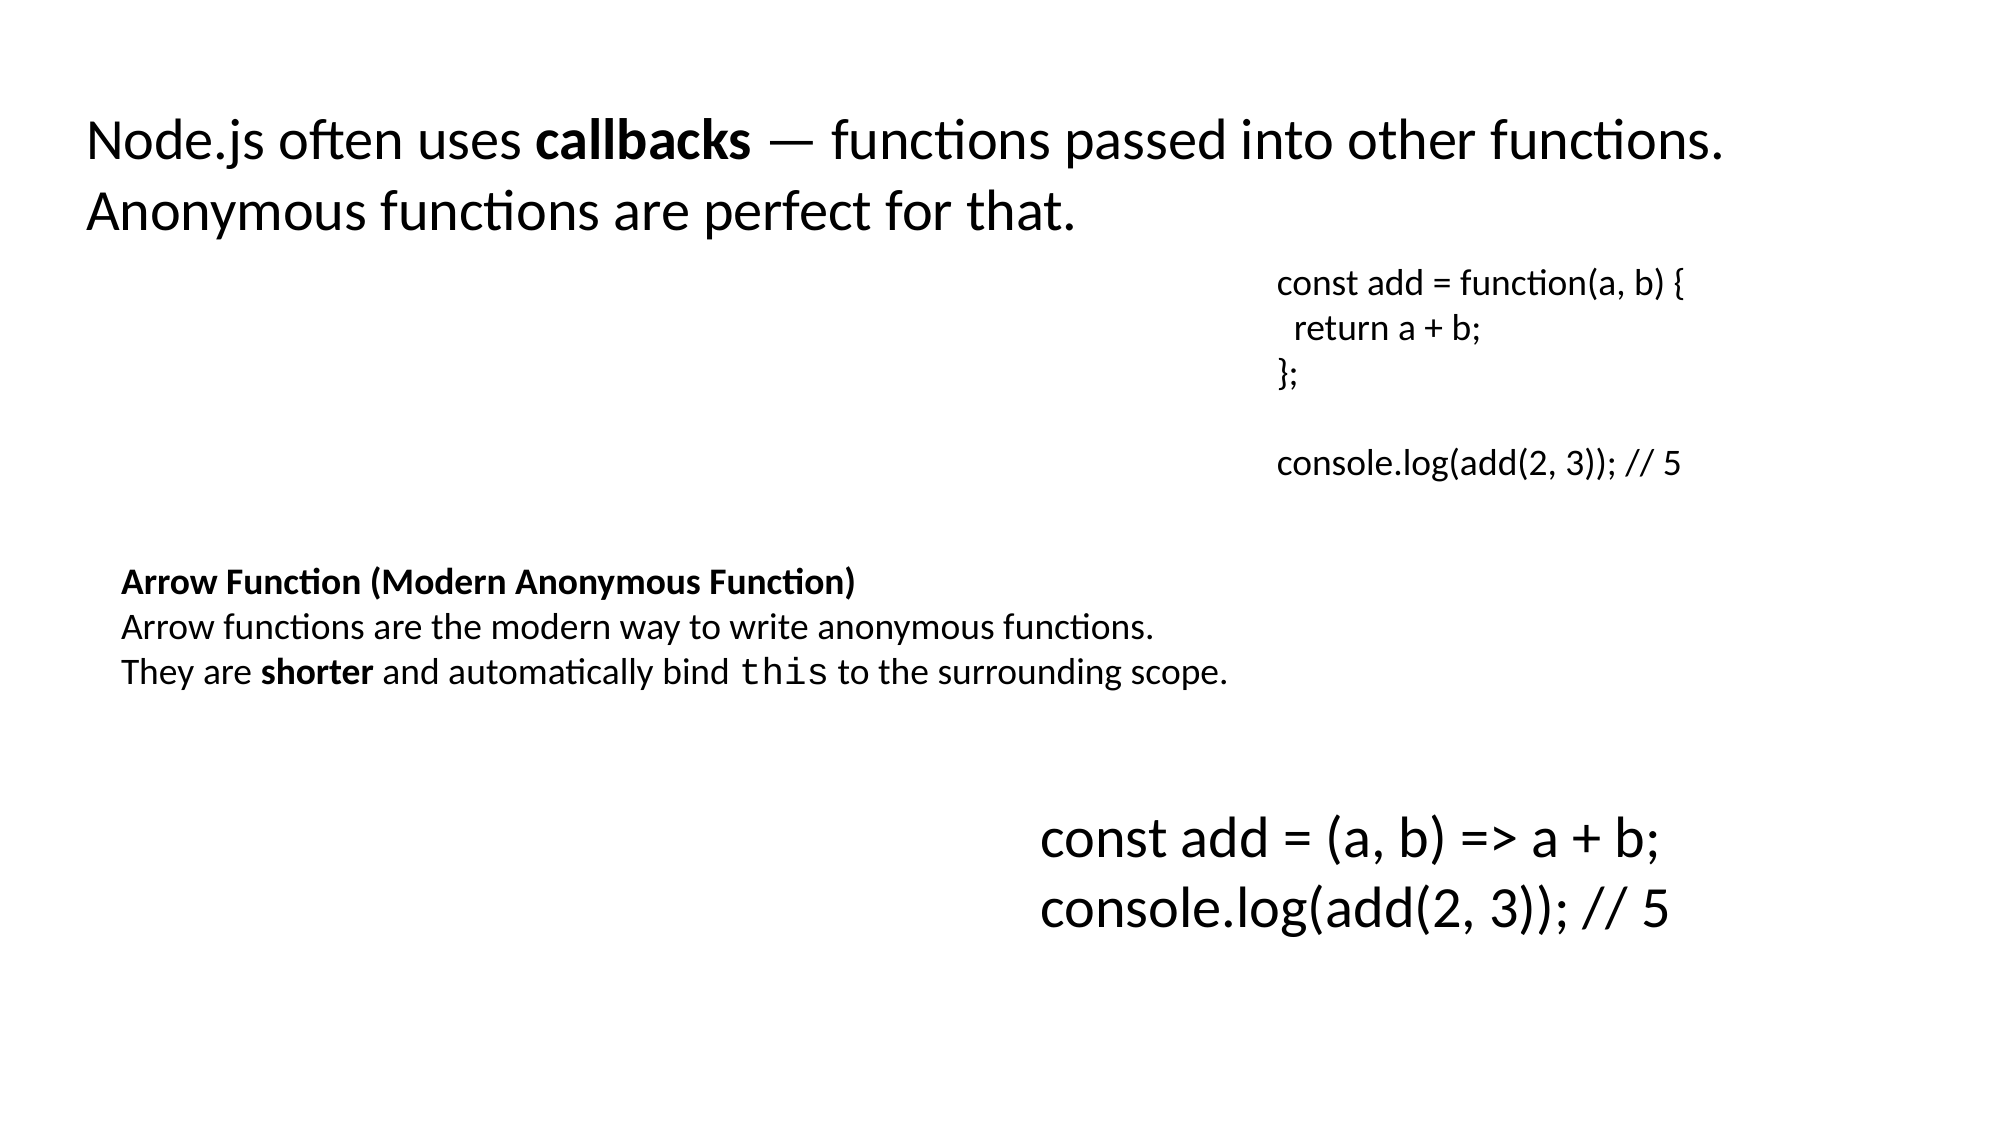

Node.js often uses callbacks — functions passed into other functions.
Anonymous functions are perfect for that.
const add = function(a, b) {
  return a + b;
};

console.log(add(2, 3)); // 5
Arrow Function (Modern Anonymous Function)
Arrow functions are the modern way to write anonymous functions.
They are shorter and automatically bind this to the surrounding scope.
const add = (a, b) => a + b;
console.log(add(2, 3)); // 5